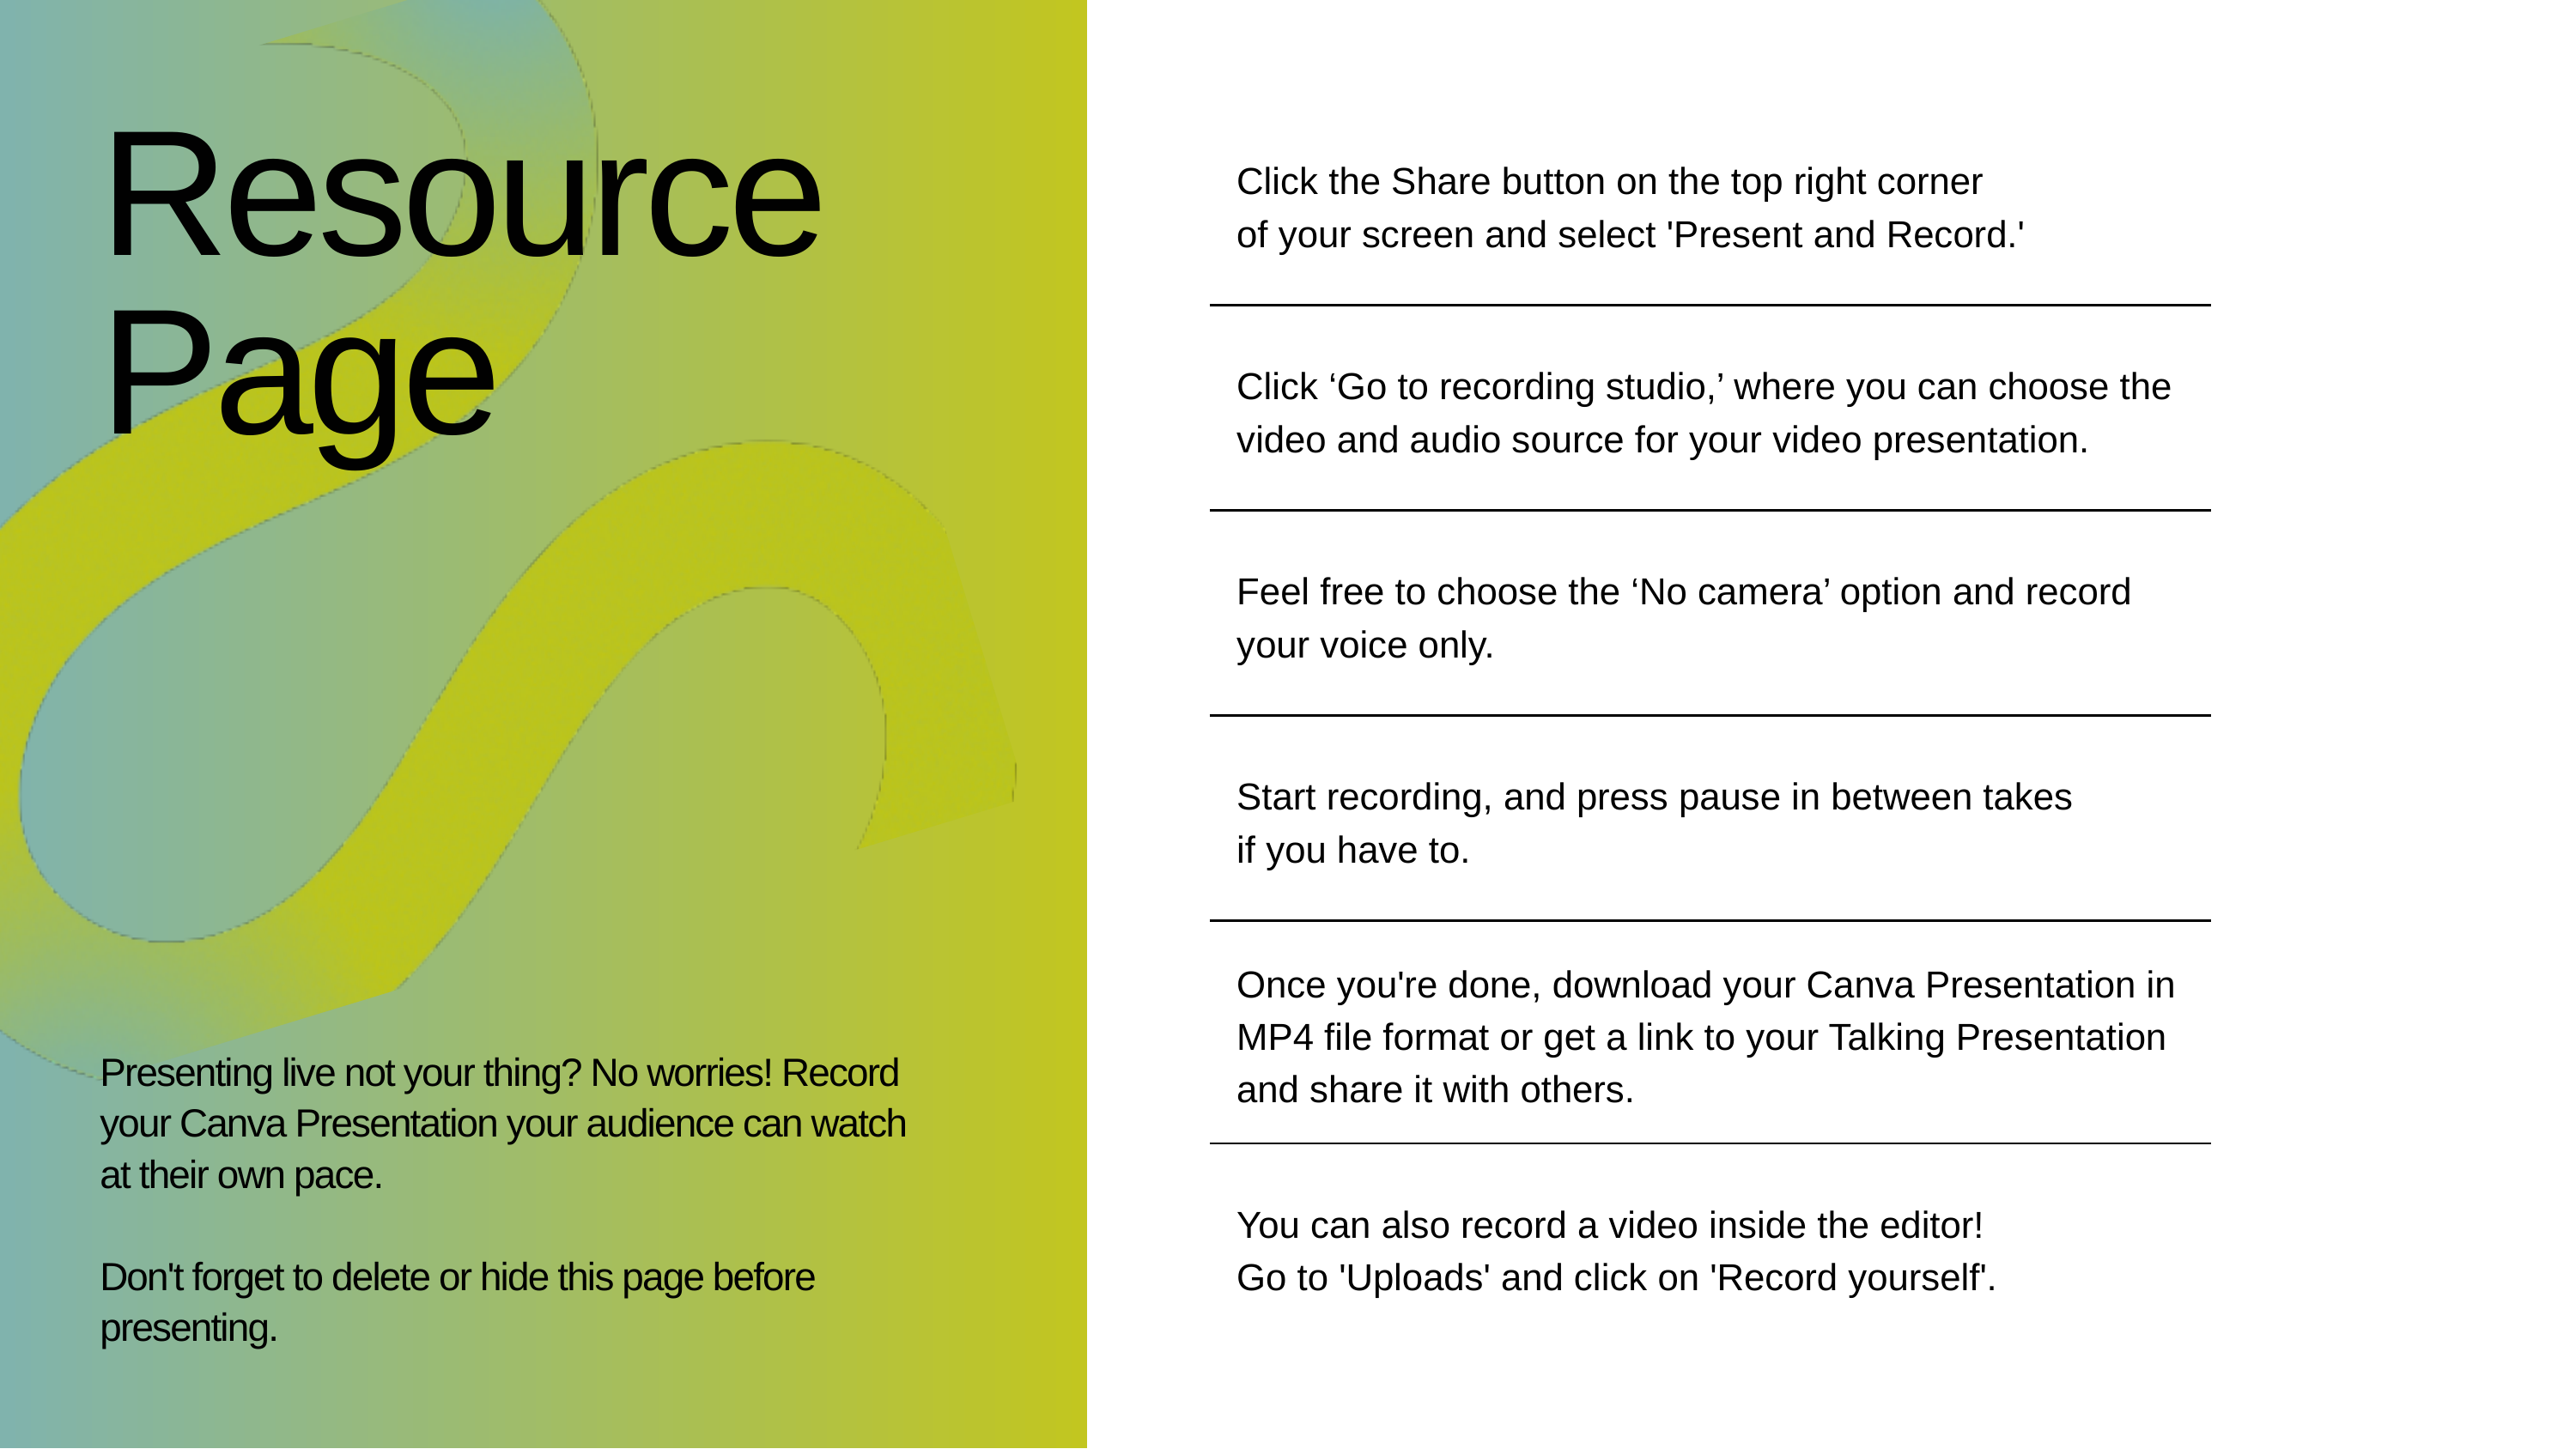

| Click the Share button on the top right corner of your screen and select 'Present and Record.' |
| --- |
| Click ‘Go to recording studio,’ where you can choose the video and audio source for your video presentation. |
| Feel free to choose the ‘No camera’ option and record your voice only. |
| Start recording, and press pause in between takes if you have to. |
| Once you're done, download your Canva Presentation in MP4 file format or get a link to your Talking Presentation and share it with others. |
| You can also record a video inside the editor! Go to 'Uploads' and click on 'Record yourself'. |
Resource Page
Presenting live not your thing? No worries! Record your Canva Presentation your audience can watch at their own pace.

Don't forget to delete or hide this page before presenting.